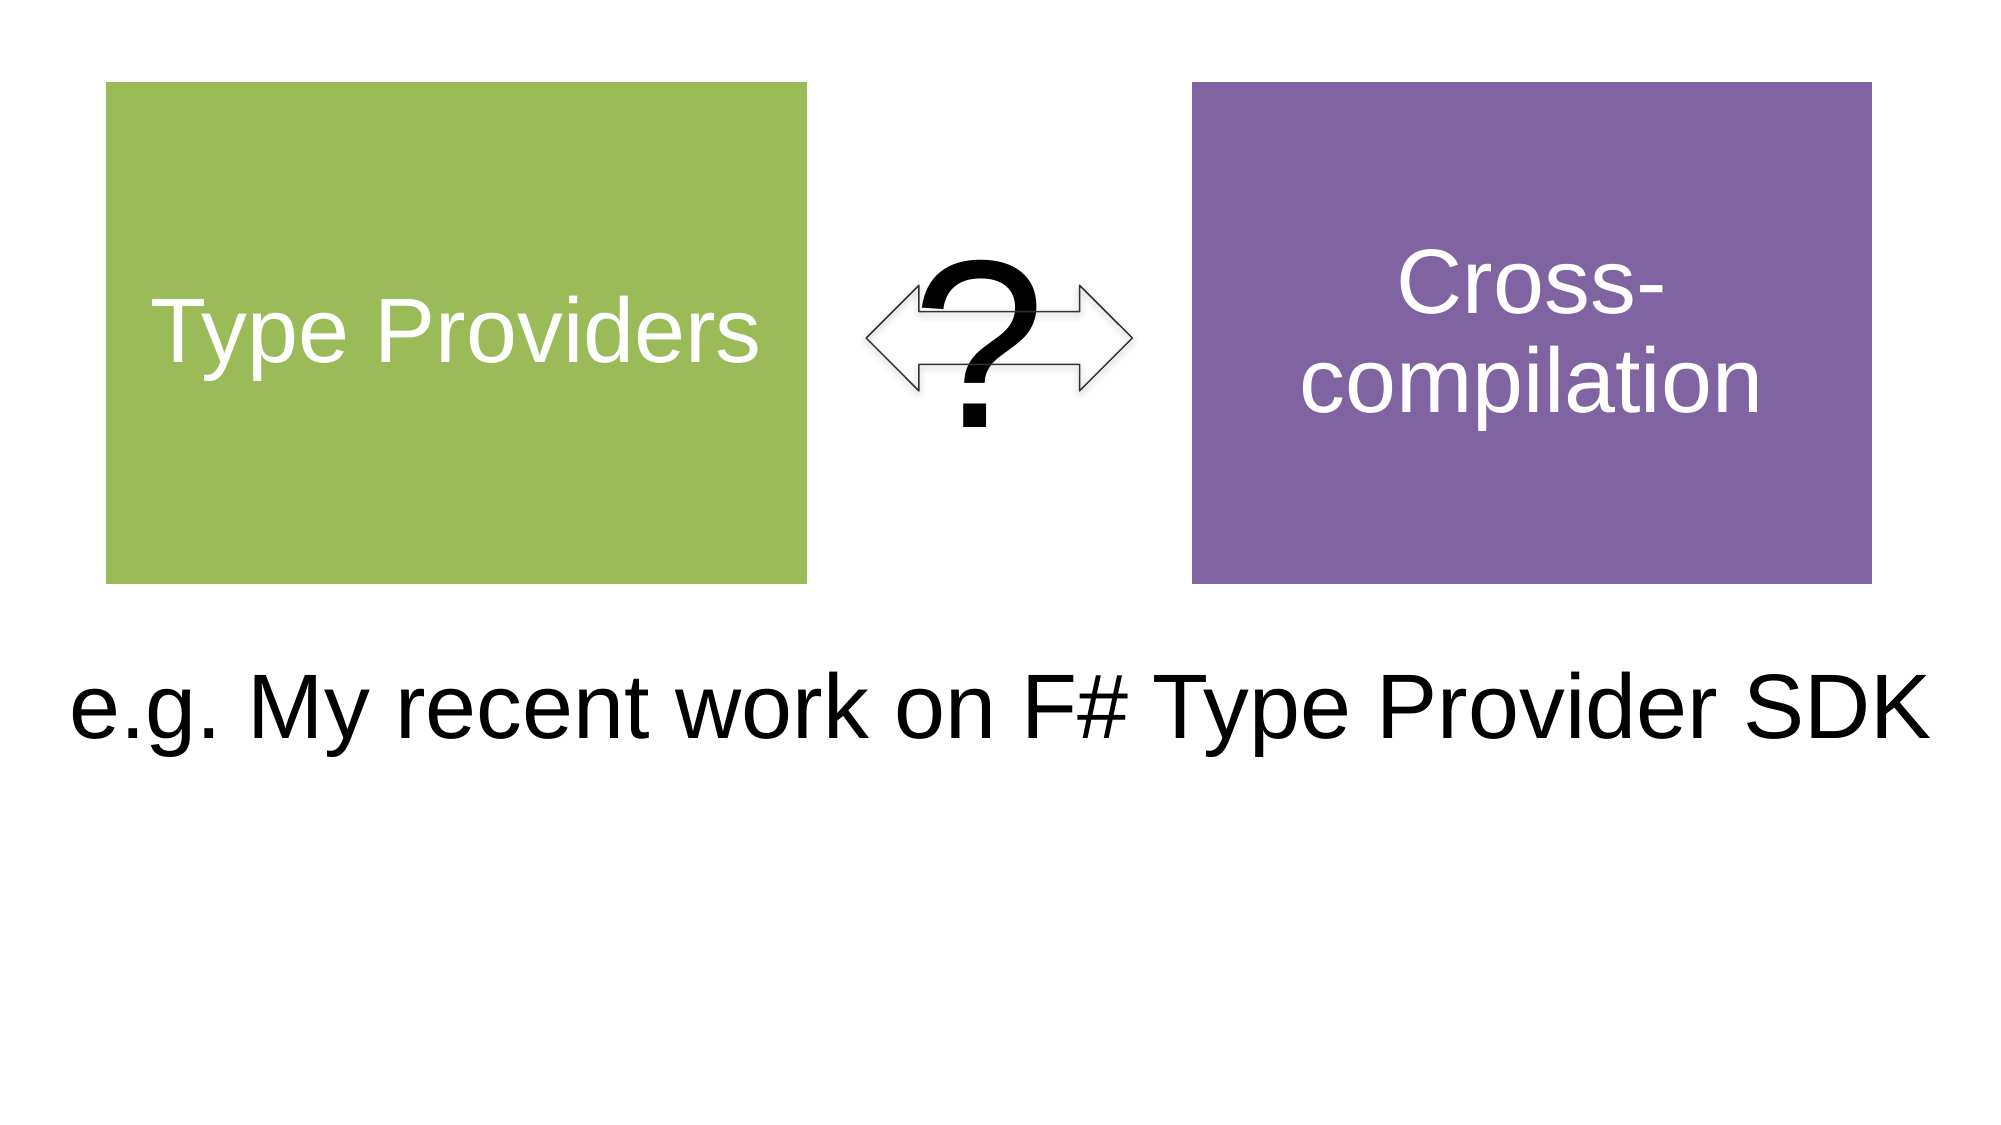

Type Providers
Cross-compilation
?

e.g. My recent work on F# Type Provider SDK